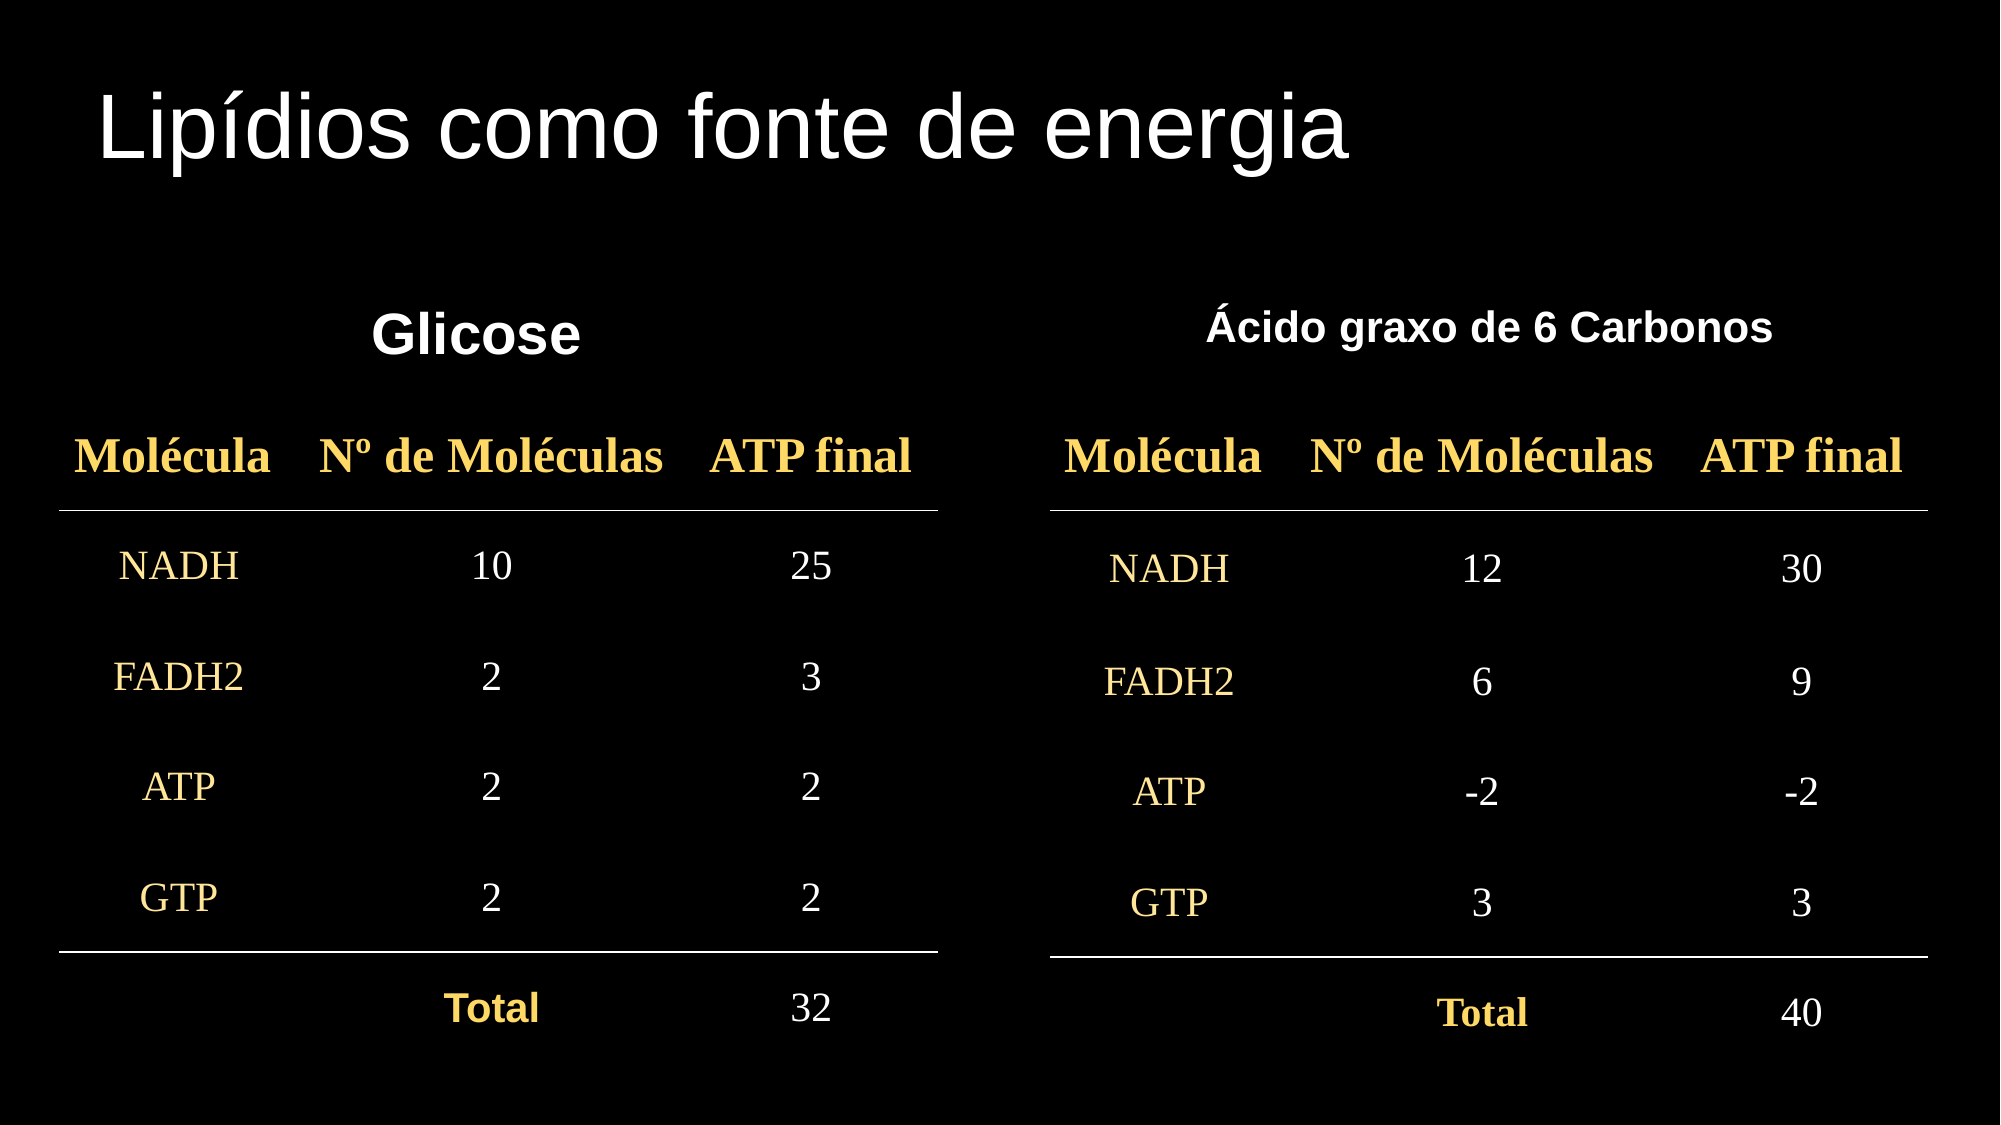

# Lipídios como fonte de energia
Glicose
Ácido graxo de 6 Carbonos
| Molécula | Nº de Moléculas | ATP final |
| --- | --- | --- |
| NADH | 10 | 25 |
| FADH2 | 2 | 3 |
| ATP | 2 | 2 |
| GTP | 2 | 2 |
|  | Total | 32 |
| Molécula | Nº de Moléculas | ATP final |
| --- | --- | --- |
| NADH | 12 | 30 |
| FADH2 | 6 | 9 |
| ATP | -2 | -2 |
| GTP | 3 | 3 |
|  | Total | 40 |